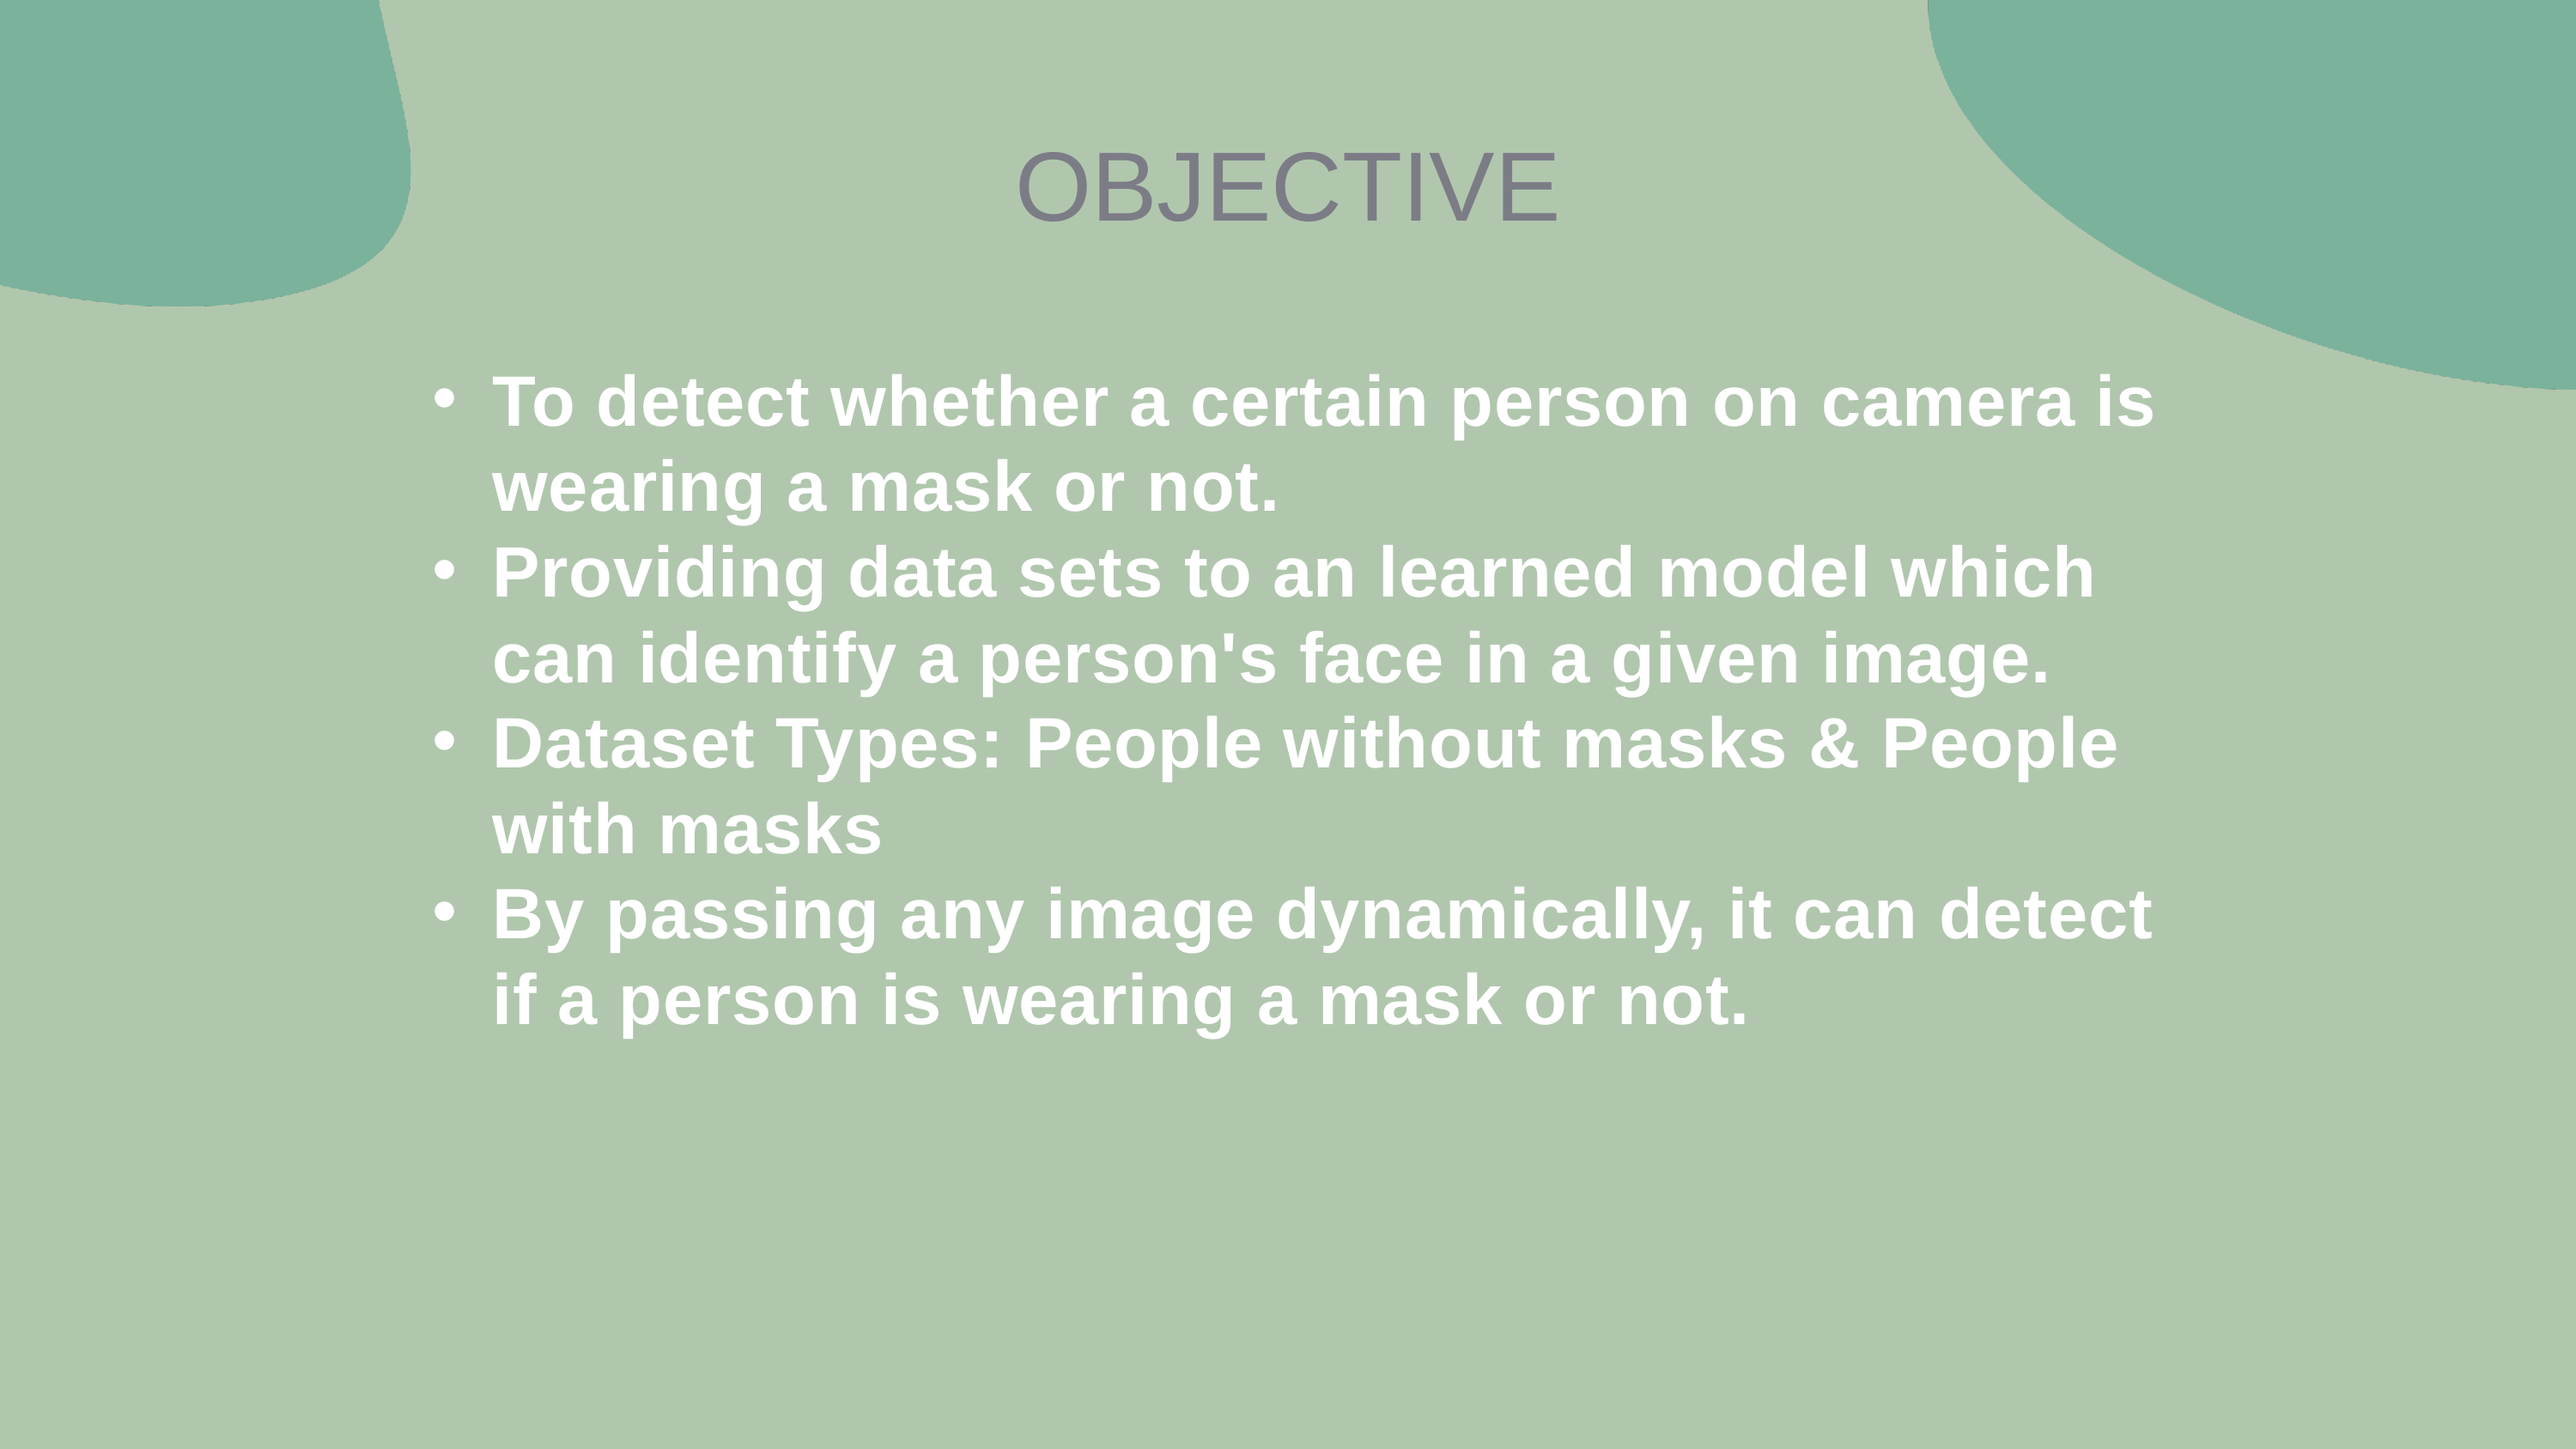

OBJECTIVE
To detect whether a certain person on camera is wearing a mask or not.
Providing data sets to an learned model which can identify a person's face in a given image.
Dataset Types: People without masks & People with masks
By passing any image dynamically, it can detect if a person is wearing a mask or not.